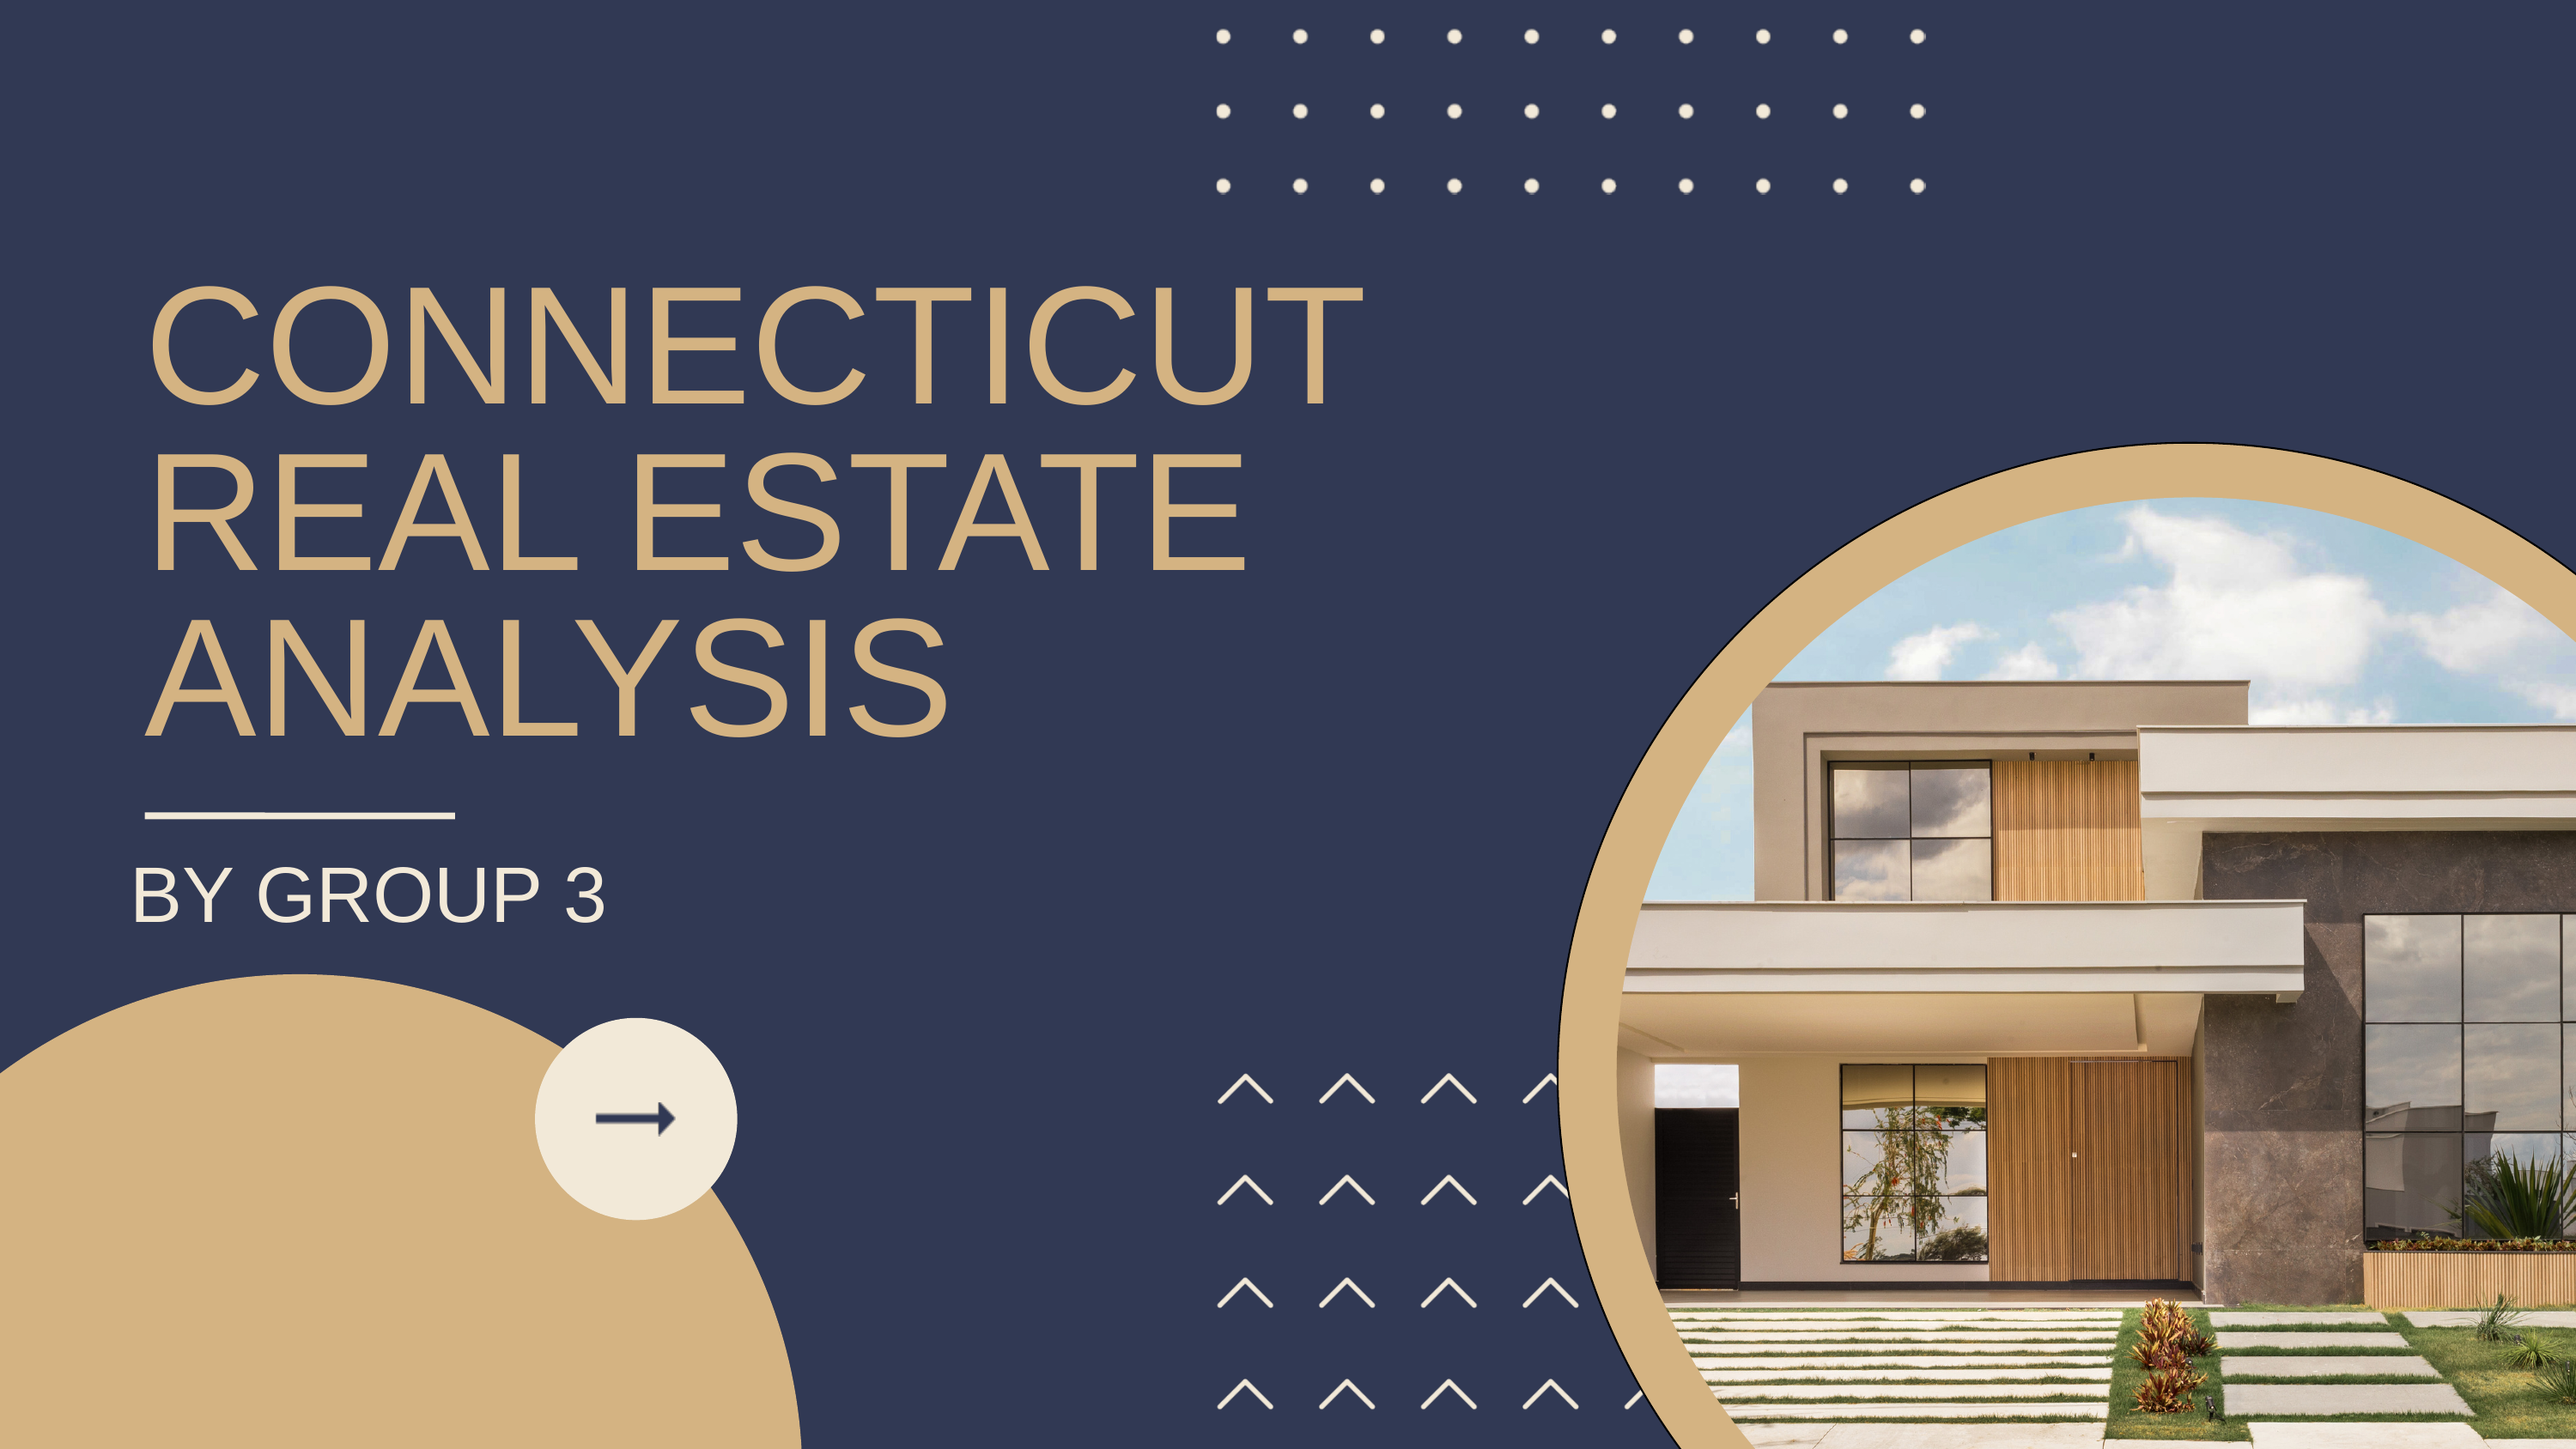

CONNECTICUT REAL ESTATE
ANALYSIS

BY GROUP 3